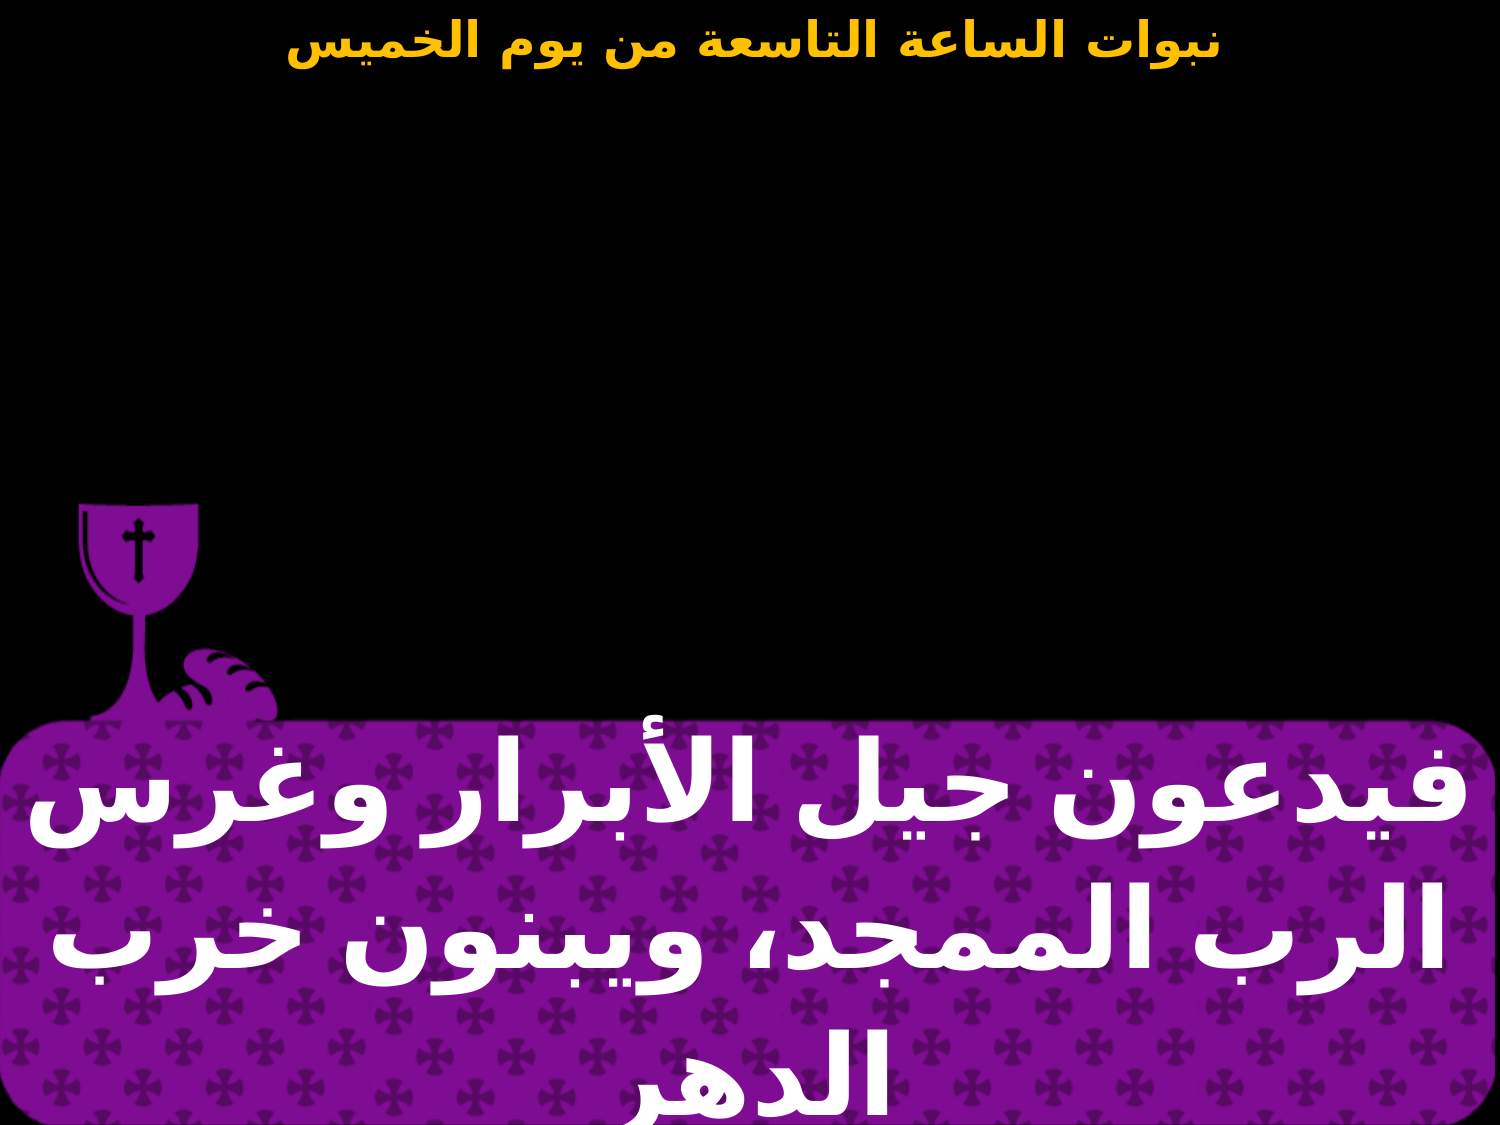

| فيدعون جيل الأبرار وغرس الرب الممجد، ويبنون خرب الدهر |
| --- |